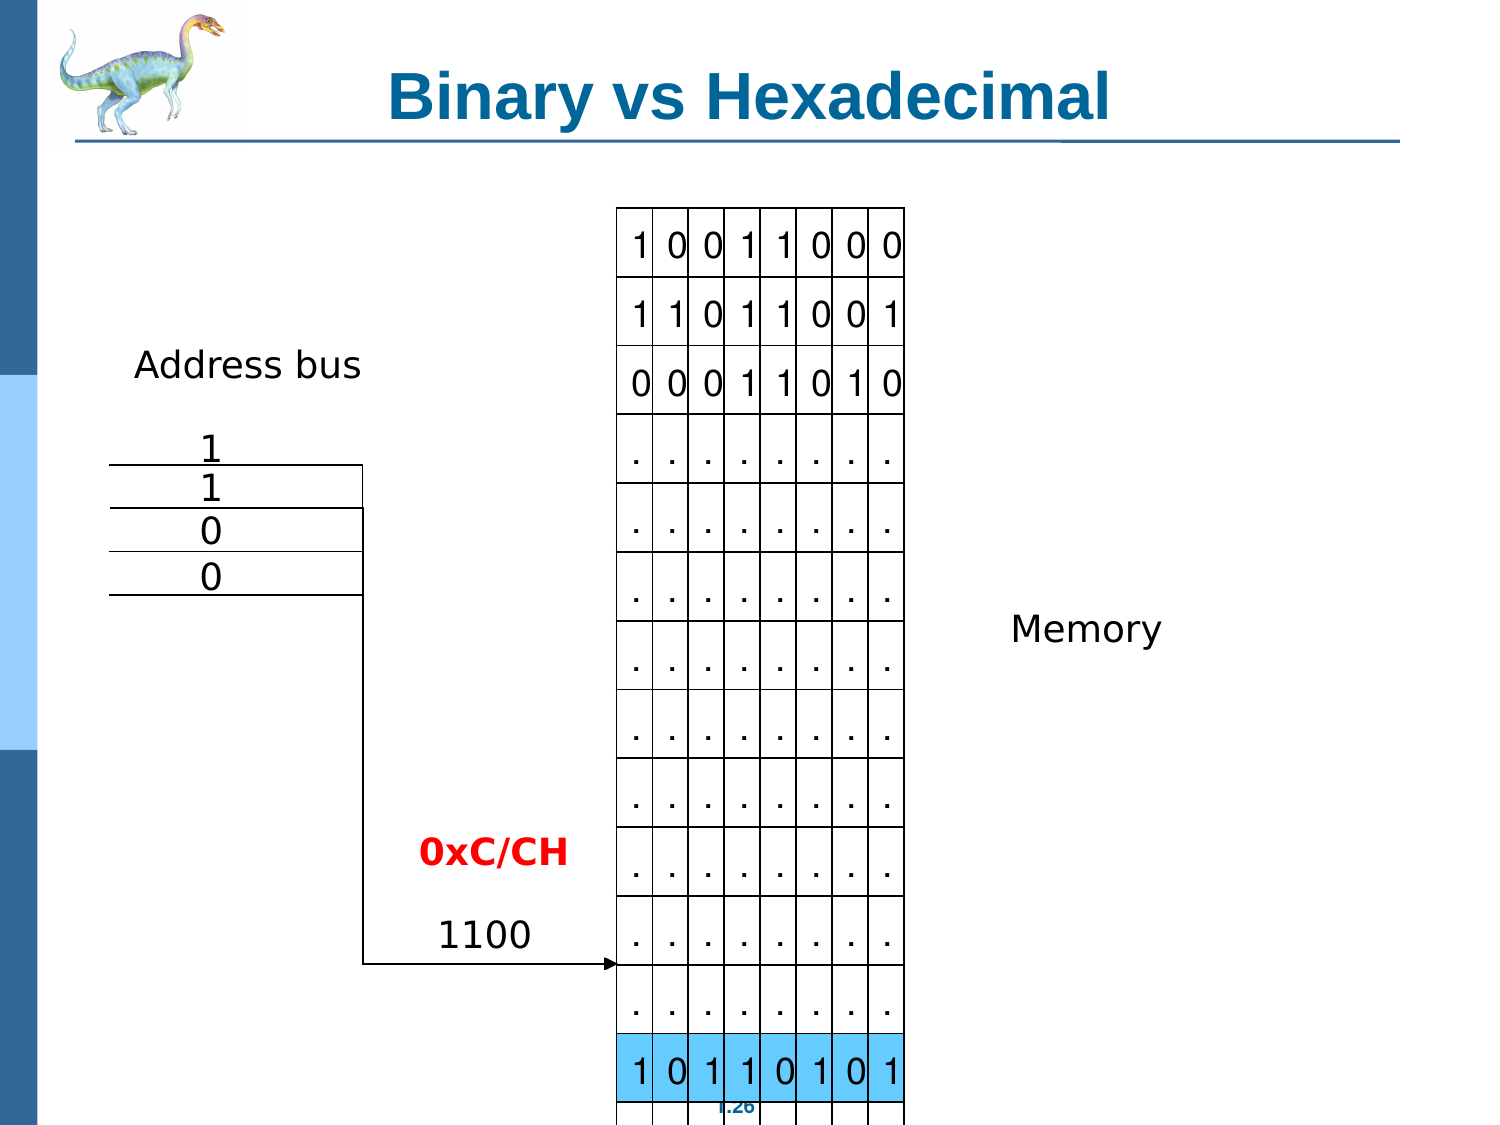

# Binary vs Hexadecimal
| 1 | 0 | 0 | 1 | 1 | 0 | 0 | 0 |
| --- | --- | --- | --- | --- | --- | --- | --- |
| 1 | 1 | 0 | 1 | 1 | 0 | 0 | 1 |
| 0 | 0 | 0 | 1 | 1 | 0 | 1 | 0 |
| . | . | . | . | . | . | . | . |
| . | . | . | . | . | . | . | . |
| . | . | . | . | . | . | . | . |
| . | . | . | . | . | . | . | . |
| . | . | . | . | . | . | . | . |
| . | . | . | . | . | . | . | . |
| . | . | . | . | . | . | . | . |
| . | . | . | . | . | . | . | . |
| . | . | . | . | . | . | . | . |
| 1 | 0 | 1 | 1 | 0 | 1 | 0 | 1 |
| 0 | 1 | 0 | 0 | 1 | 0 | 1 | 0 |
Address bus
1
1
0
0
Memory
0xC/CH
1100